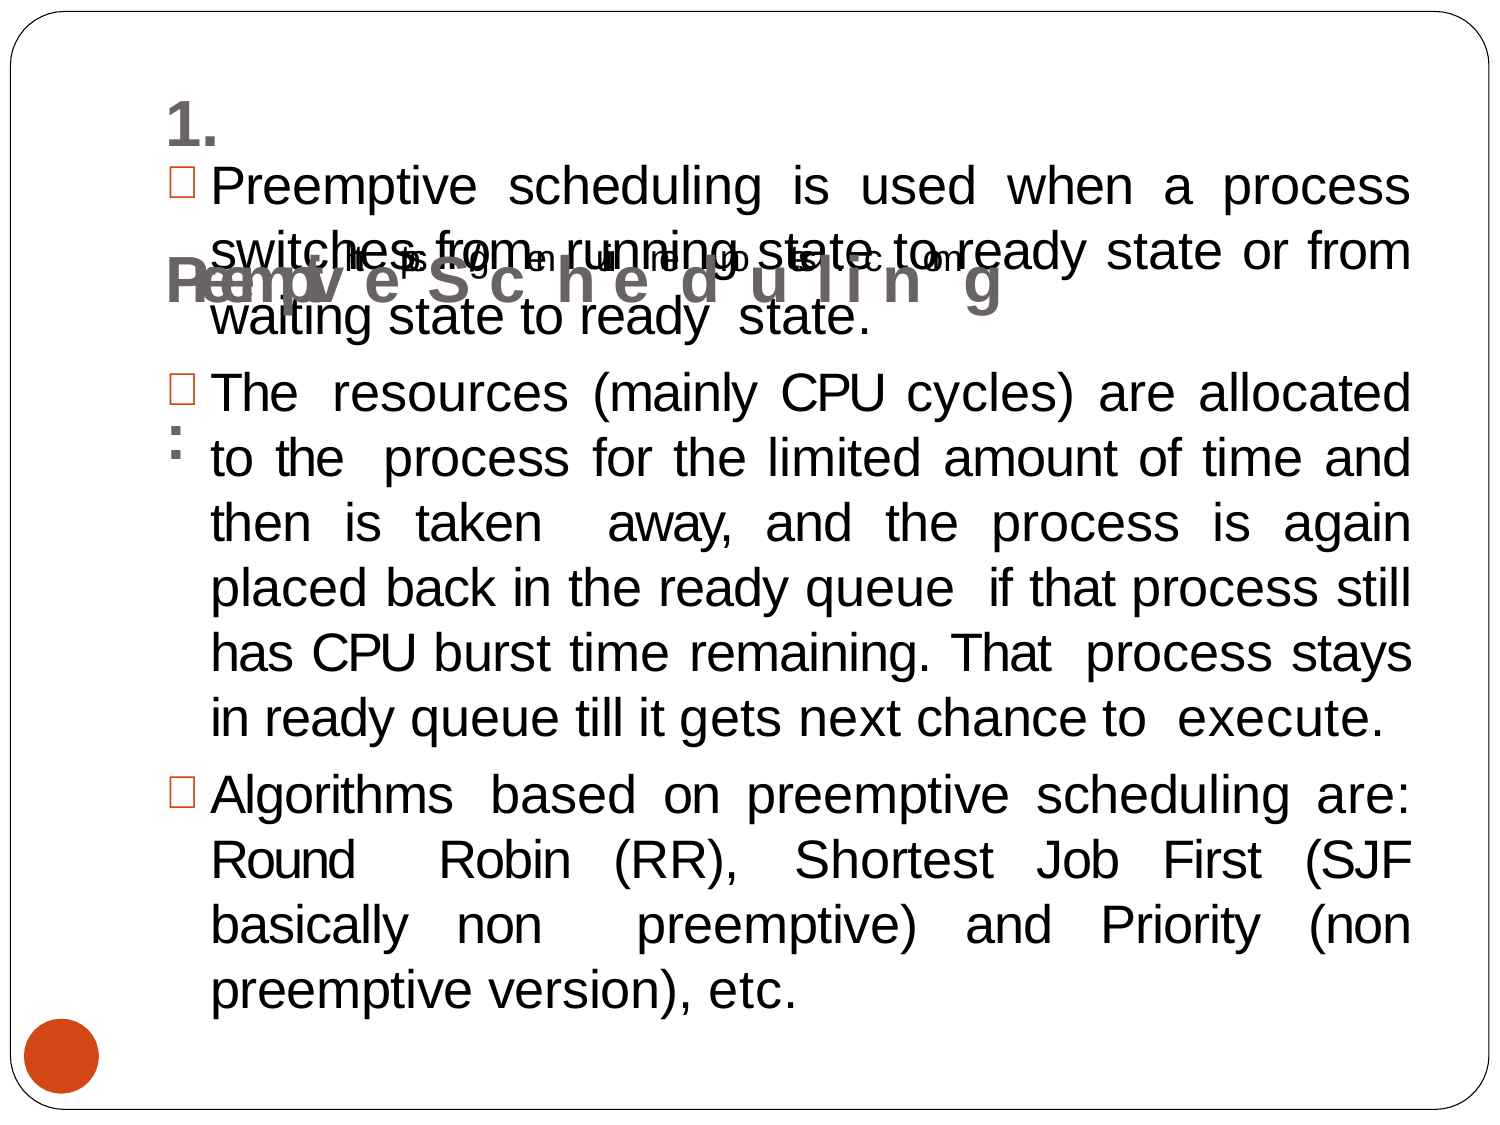

# 1. Preemptivhtetps:S//gcenhuienednoutesl.icnomg:
Preemptive scheduling is used when a process switches from  running state to ready state or from waiting state to ready  state.
The resources (mainly CPU cycles) are allocated to the  process for the limited amount of time and then is taken  away, and the process is again placed back in the ready queue  if that process still has CPU burst time remaining. That  process stays in ready queue till it gets next chance to  execute.
Algorithms based on preemptive scheduling are: Round  Robin (RR), Shortest Job First (SJF basically non  preemptive) and Priority (non preemptive version), etc.